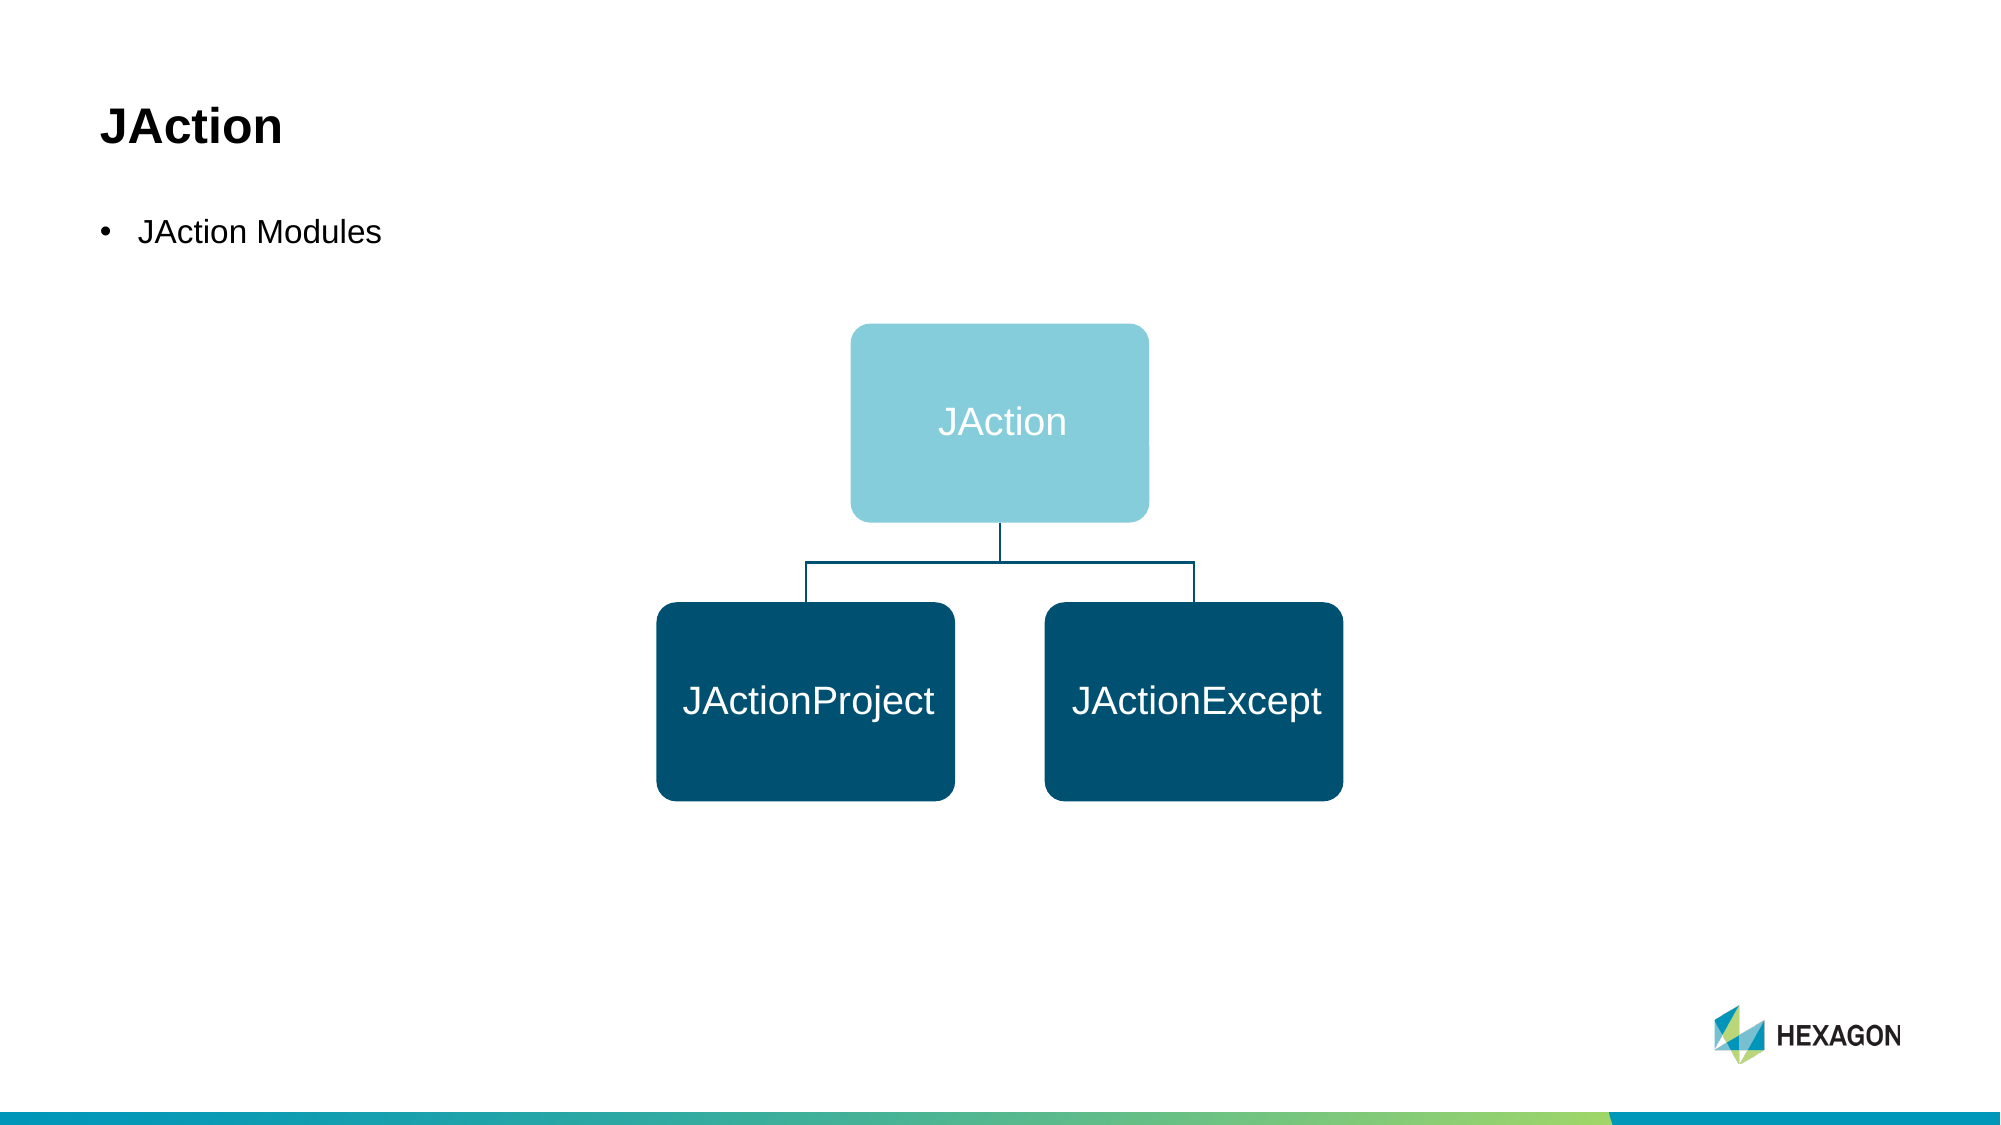

# JAction
JAction Modules
JAction
JActionProject
JActionExcept